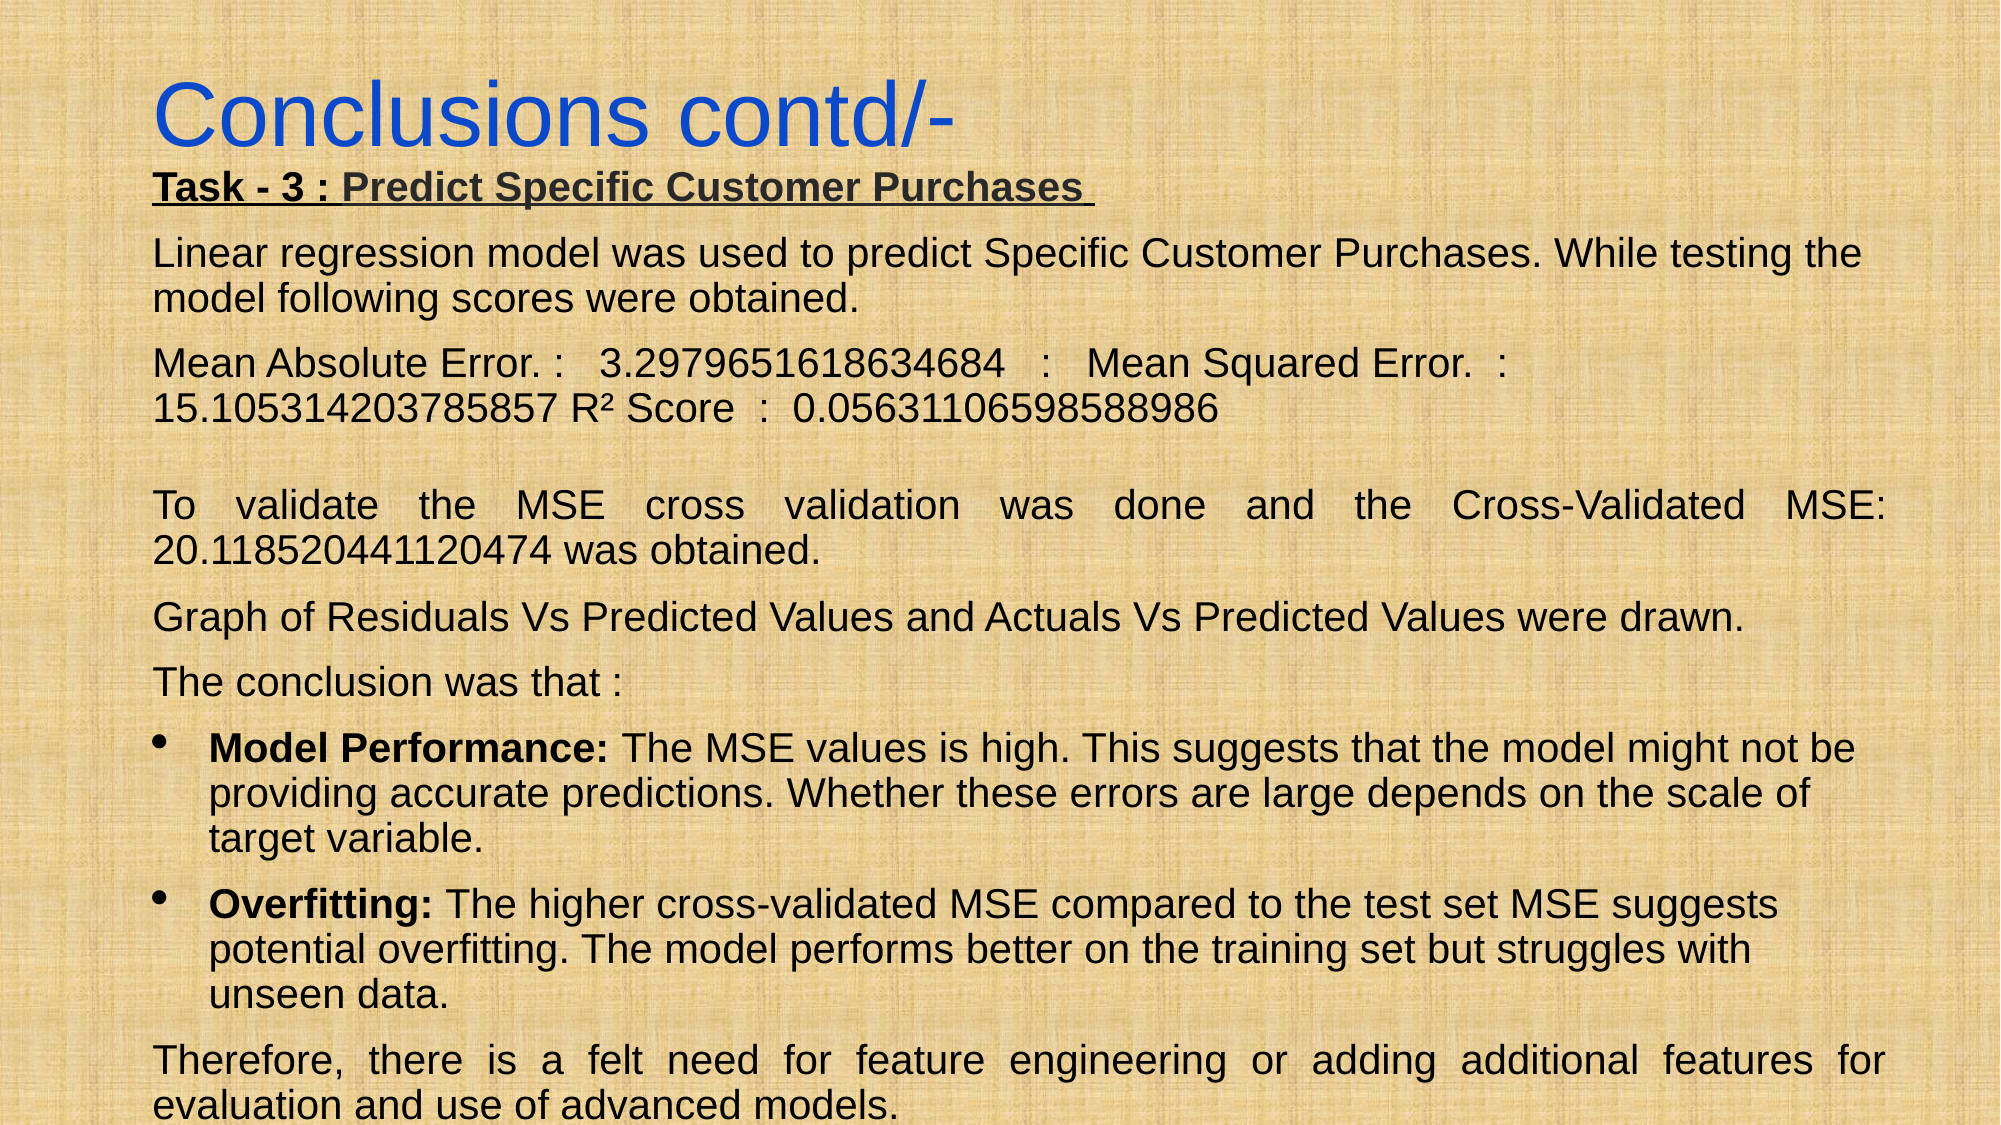

# Conclusions contd/-
Task - 3 : Predict Specific Customer Purchases
Linear regression model was used to predict Specific Customer Purchases. While testing the model following scores were obtained.
Mean Absolute Error. :   3.2979651618634684   :   Mean Squared Error.  :  15.105314203785857 R² Score  :  0.05631106598588986
To validate the MSE cross validation was done and the Cross-Validated MSE: 20.118520441120474 was obtained.
Graph of Residuals Vs Predicted Values and Actuals Vs Predicted Values were drawn.
The conclusion was that :
Model Performance: The MSE values is high. This suggests that the model might not be providing accurate predictions. Whether these errors are large depends on the scale of target variable.
Overfitting: The higher cross-validated MSE compared to the test set MSE suggests potential overfitting. The model performs better on the training set but struggles with unseen data.
Therefore, there is a felt need for feature engineering or adding additional features for evaluation and use of advanced models.